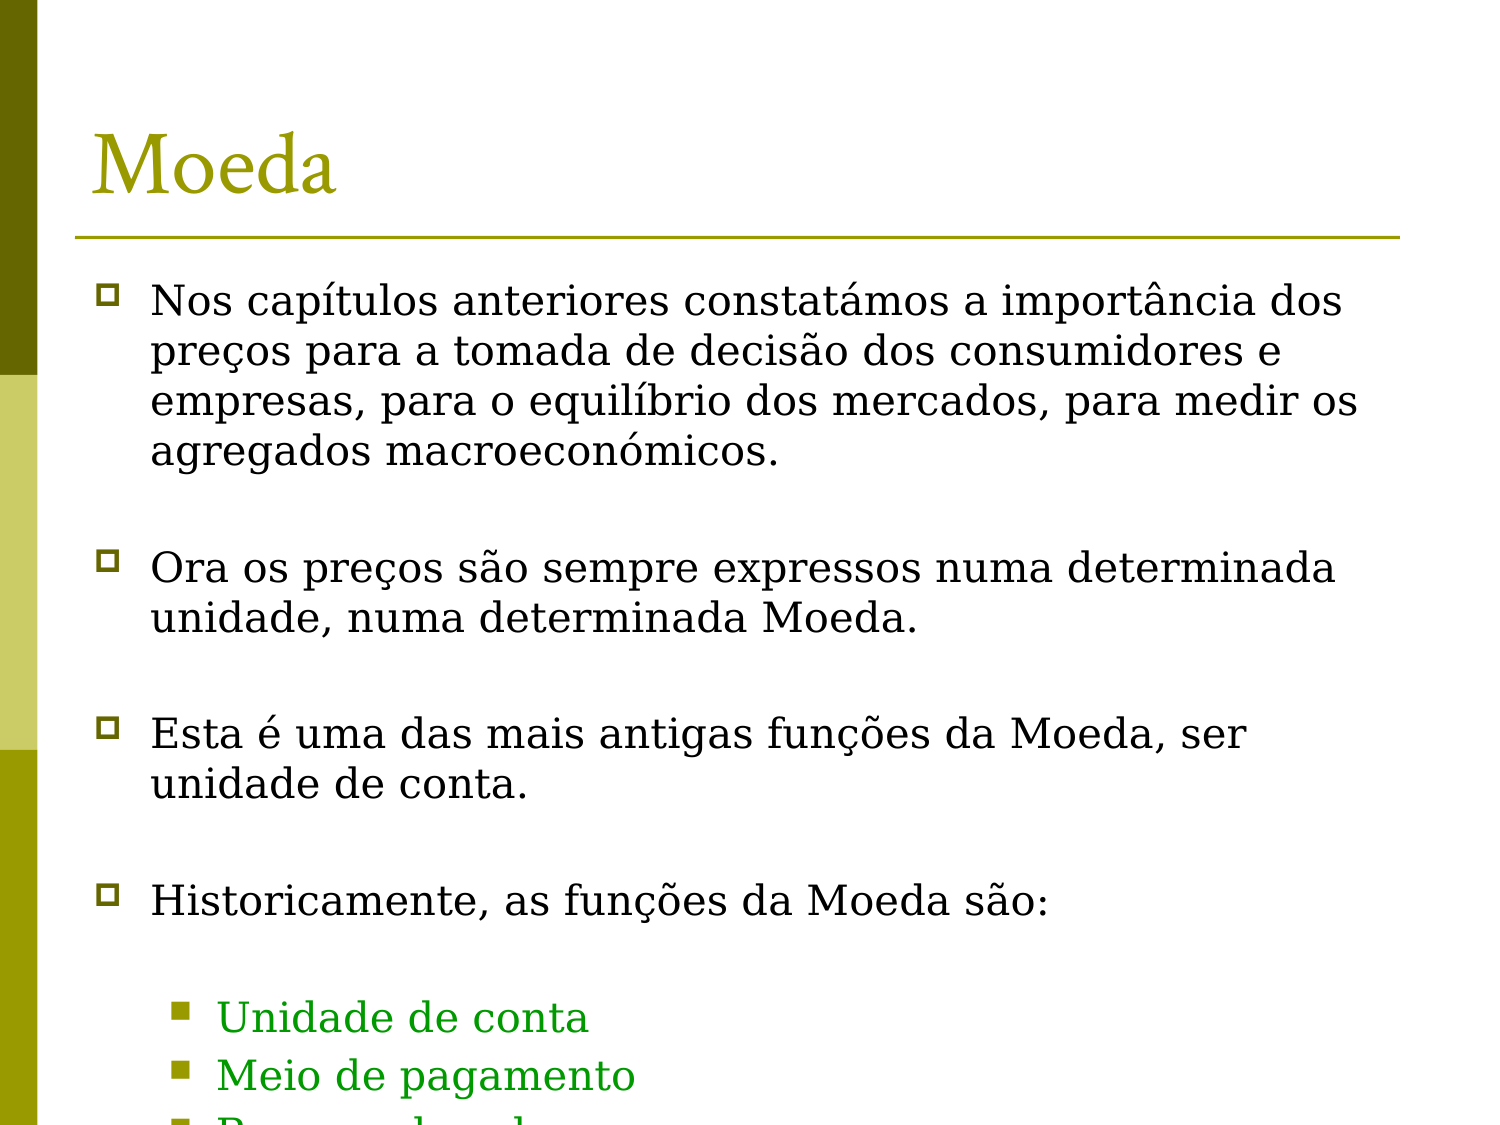

Moeda
Nos capítulos anteriores constatámos a importância dos preços para a tomada de decisão dos consumidores e empresas, para o equilíbrio dos mercados, para medir os agregados macroeconómicos.

Ora os preços são sempre expressos numa determinada unidade, numa determinada Moeda.

Esta é uma das mais antigas funções da Moeda, ser unidade de conta.

Historicamente, as funções da Moeda são:

Unidade de conta
Meio de pagamento
Reserva de valor